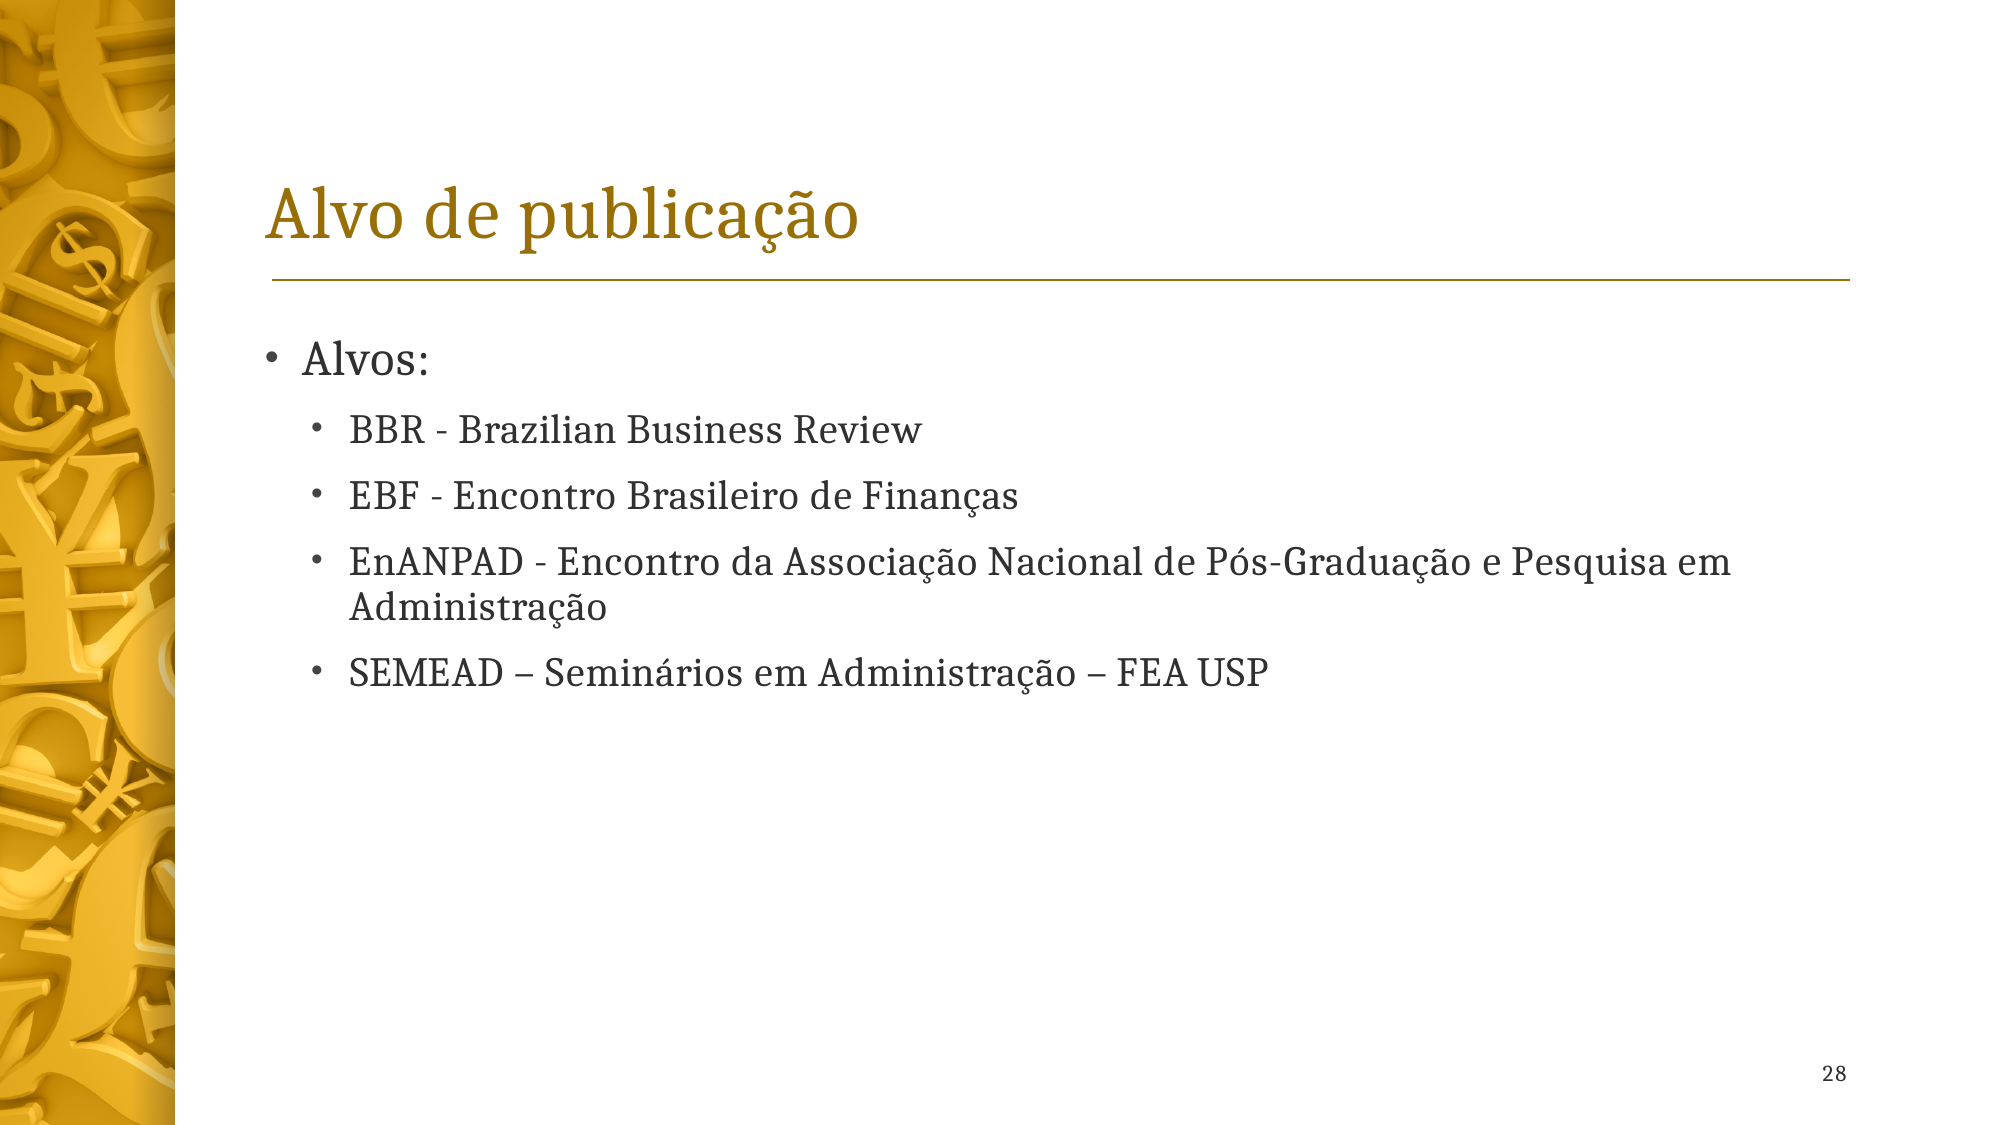

# Alvo de publicação
Alvos:
BBR - Brazilian Business Review
EBF - Encontro Brasileiro de Finanças
EnANPAD - Encontro da Associação Nacional de Pós-Graduação e Pesquisa em Administração
SEMEAD – Seminários em Administração – FEA USP

28